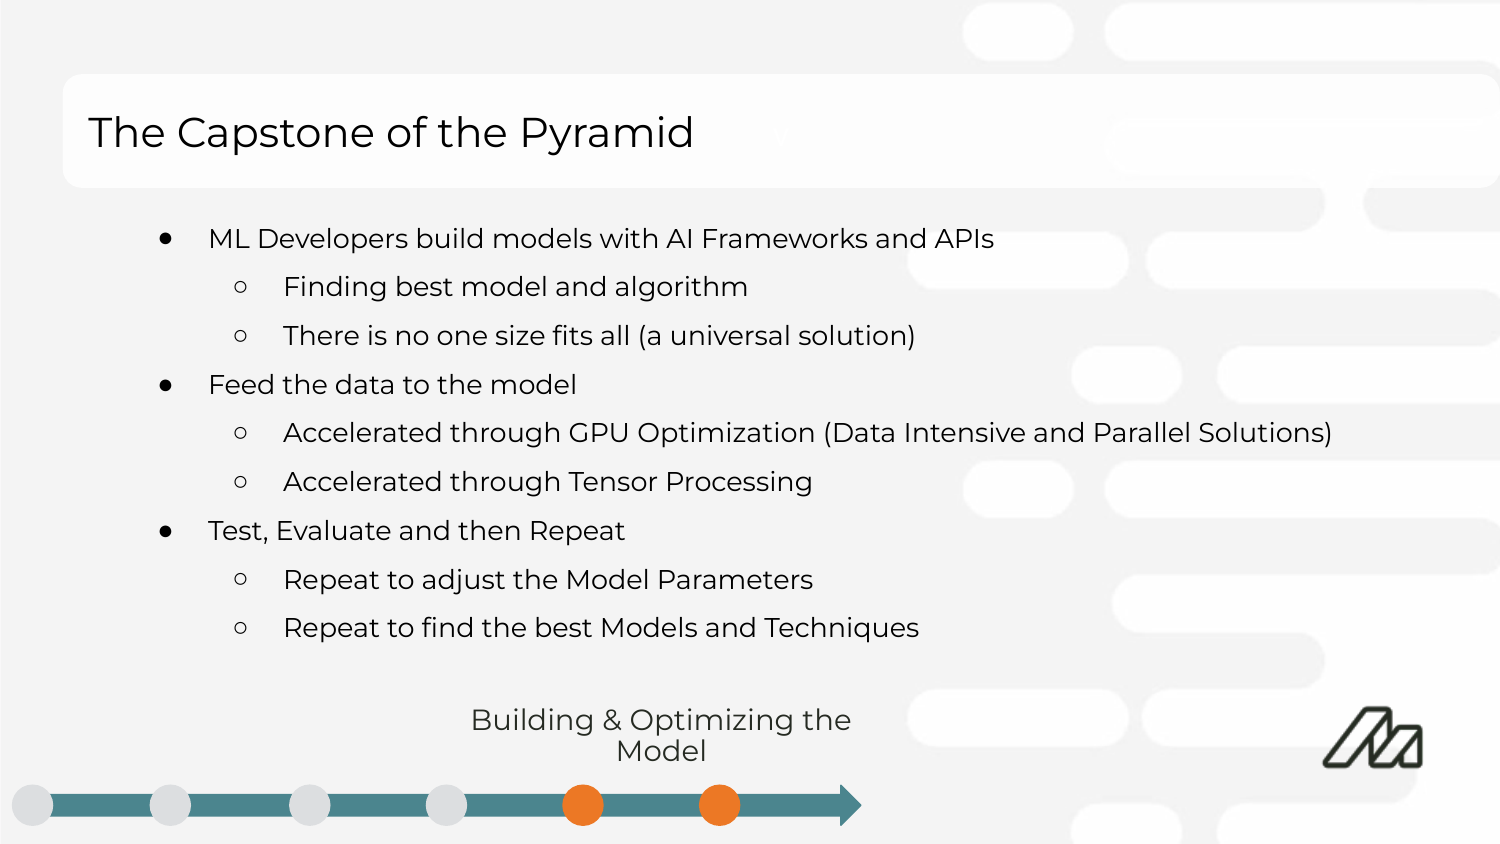

The Capstone of the Pyramid
ML Developers build models with AI Frameworks and APIs
Finding best model and algorithm
There is no one size fits all (a universal solution)
Feed the data to the model
Accelerated through GPU Optimization (Data Intensive and Parallel Solutions)
Accelerated through Tensor Processing
Test, Evaluate and then Repeat
Repeat to adjust the Model Parameters
Repeat to find the best Models and Techniques
# Building & Optimizing the Model